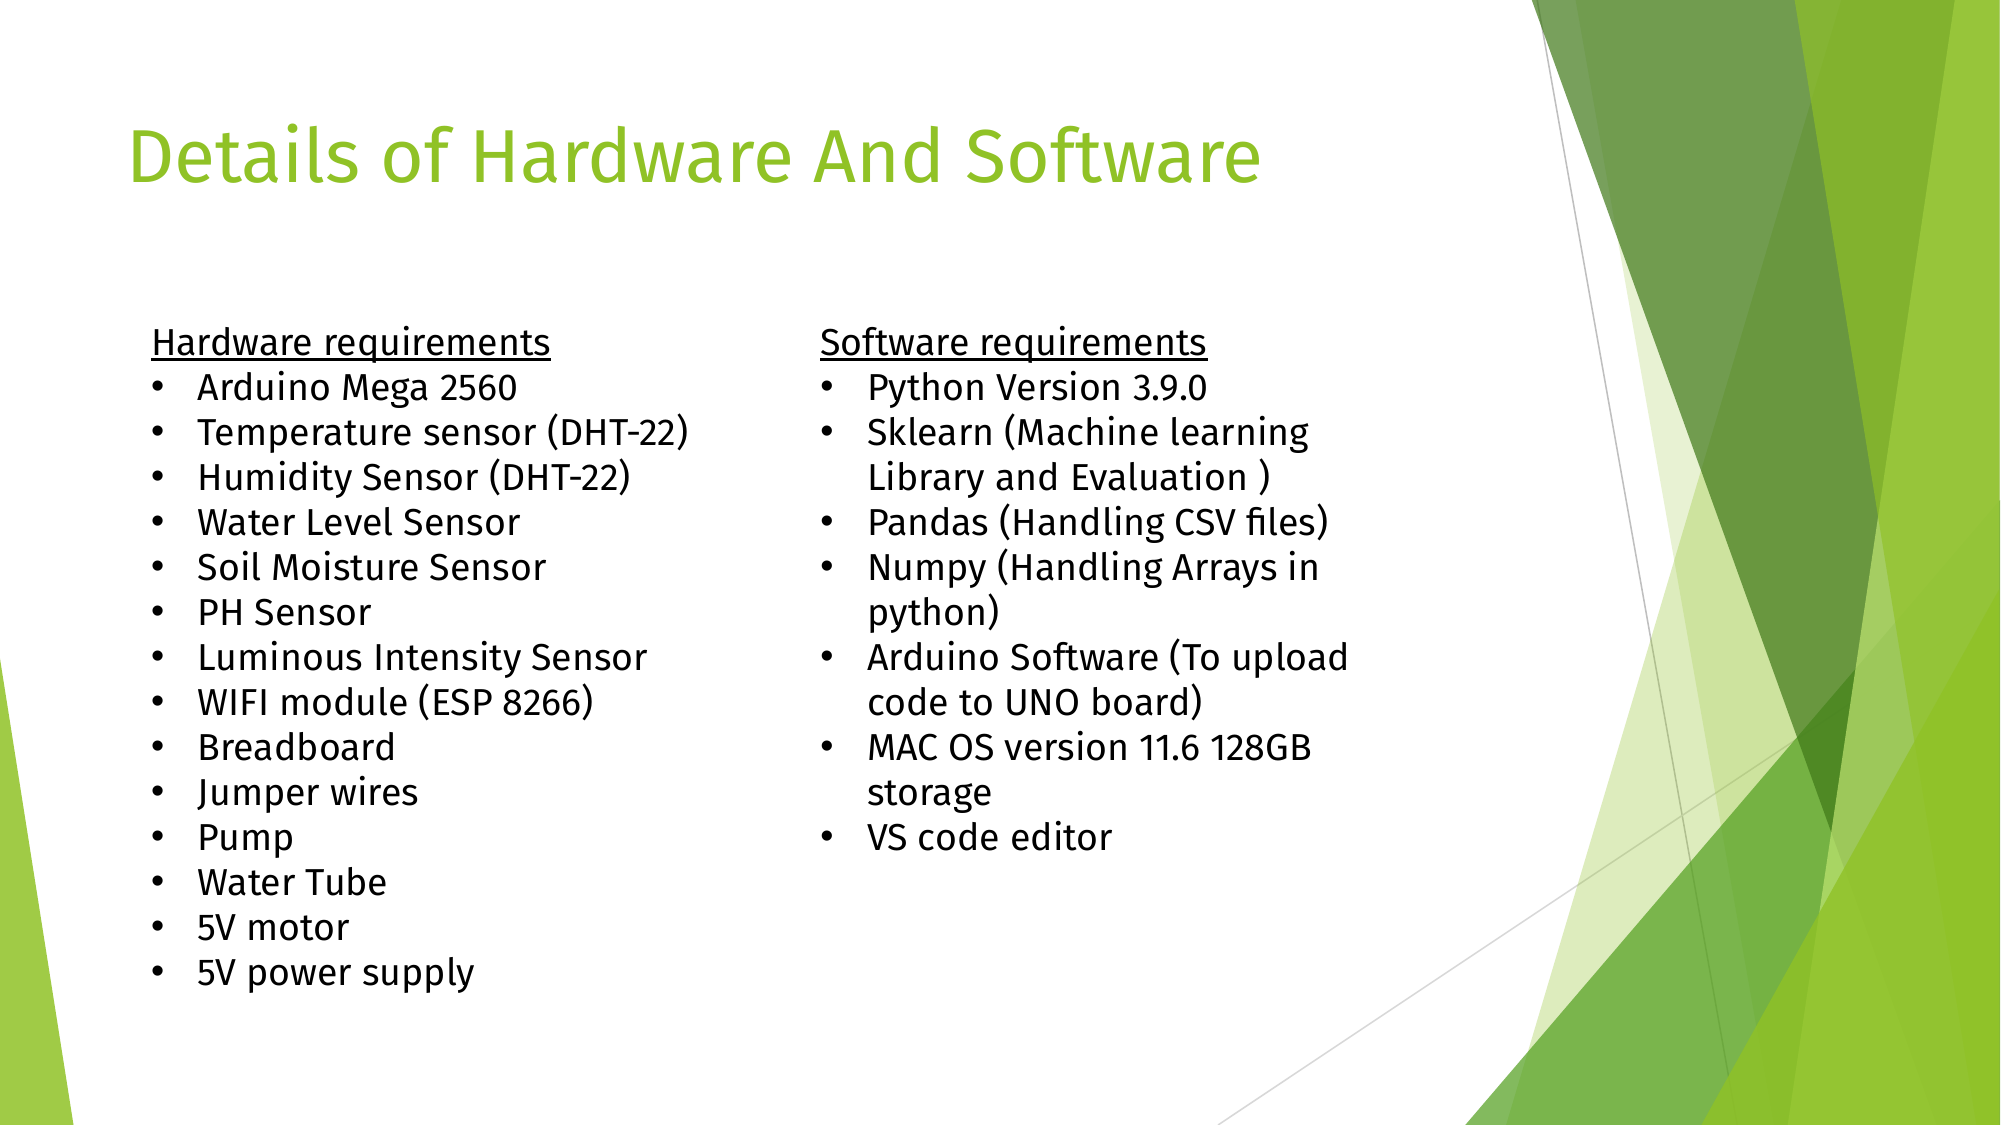

# Details of Hardware And Software
Software requirements
Python Version 3.9.0
Sklearn (Machine learning Library and Evaluation )
Pandas (Handling CSV files)
Numpy (Handling Arrays in python)
Arduino Software (To upload code to UNO board)
MAC OS version 11.6 128GB storage
VS code editor

Hardware requirements
Arduino Mega 2560
Temperature sensor (DHT-22)
Humidity Sensor (DHT-22)
Water Level Sensor
Soil Moisture Sensor
PH Sensor
Luminous Intensity Sensor
WIFI module (ESP 8266)
Breadboard
Jumper wires
Pump
Water Tube
5V motor
5V power supply